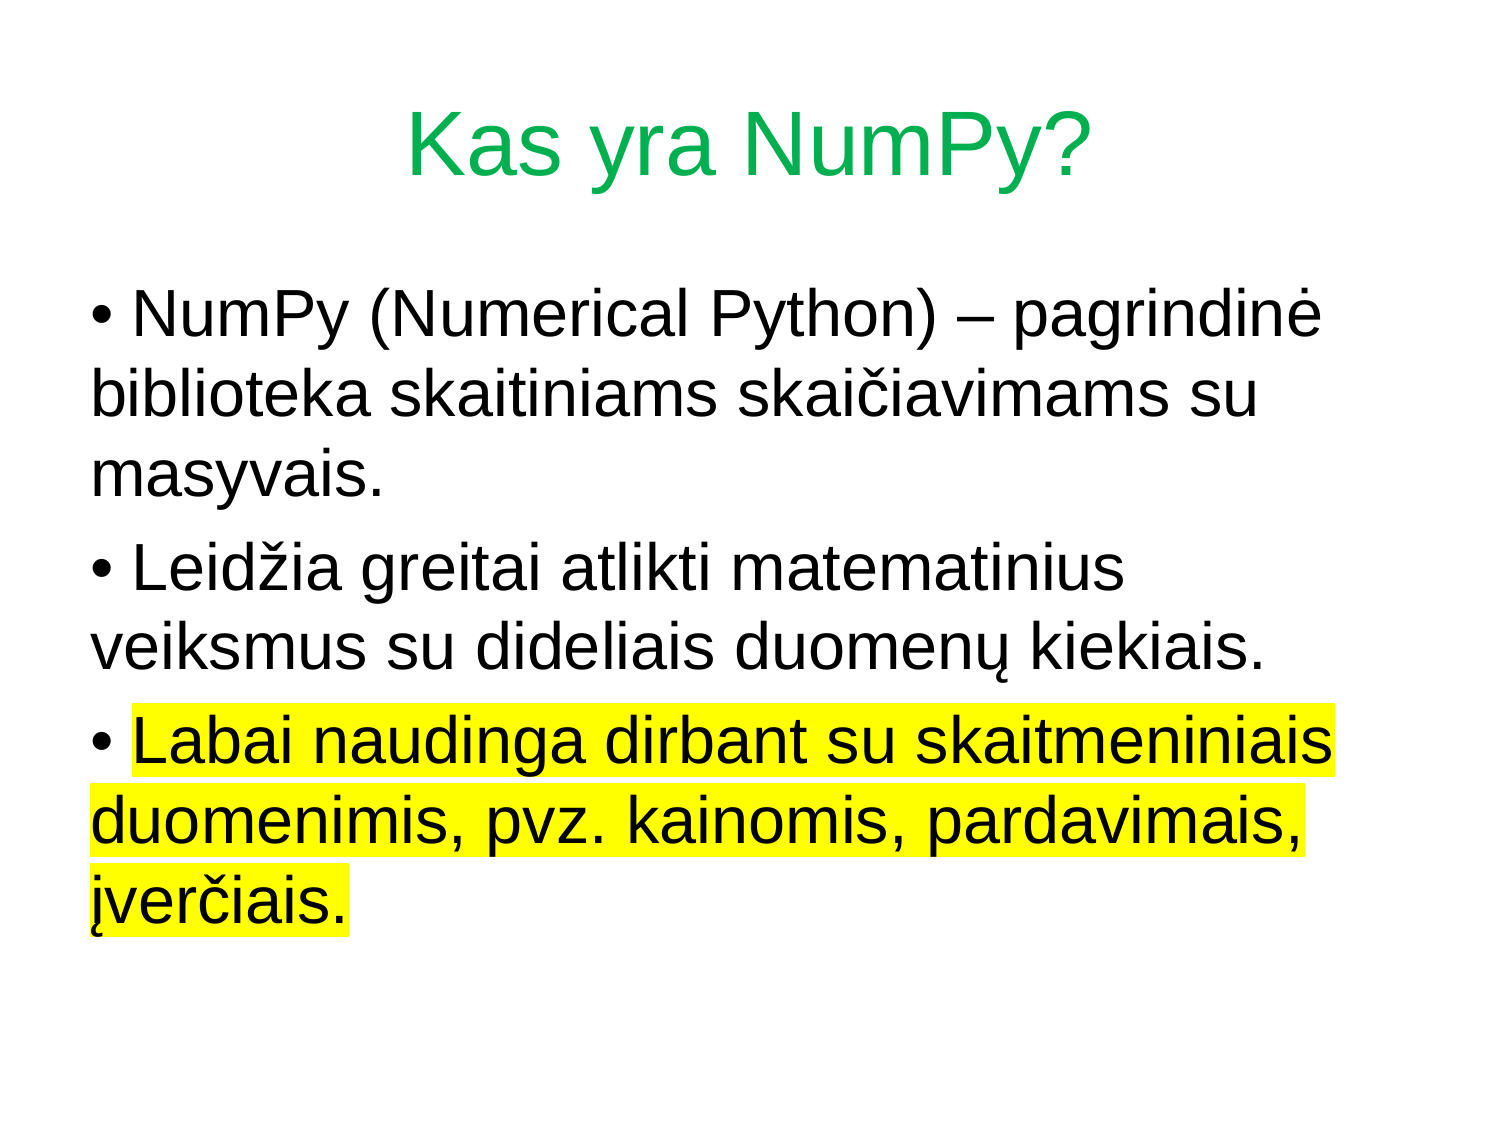

# Kas yra NumPy?
• NumPy (Numerical Python) – pagrindinė biblioteka skaitiniams skaičiavimams su masyvais.
• Leidžia greitai atlikti matematinius veiksmus su dideliais duomenų kiekiais.
• Labai naudinga dirbant su skaitmeniniais duomenimis, pvz. kainomis, pardavimais, įverčiais.